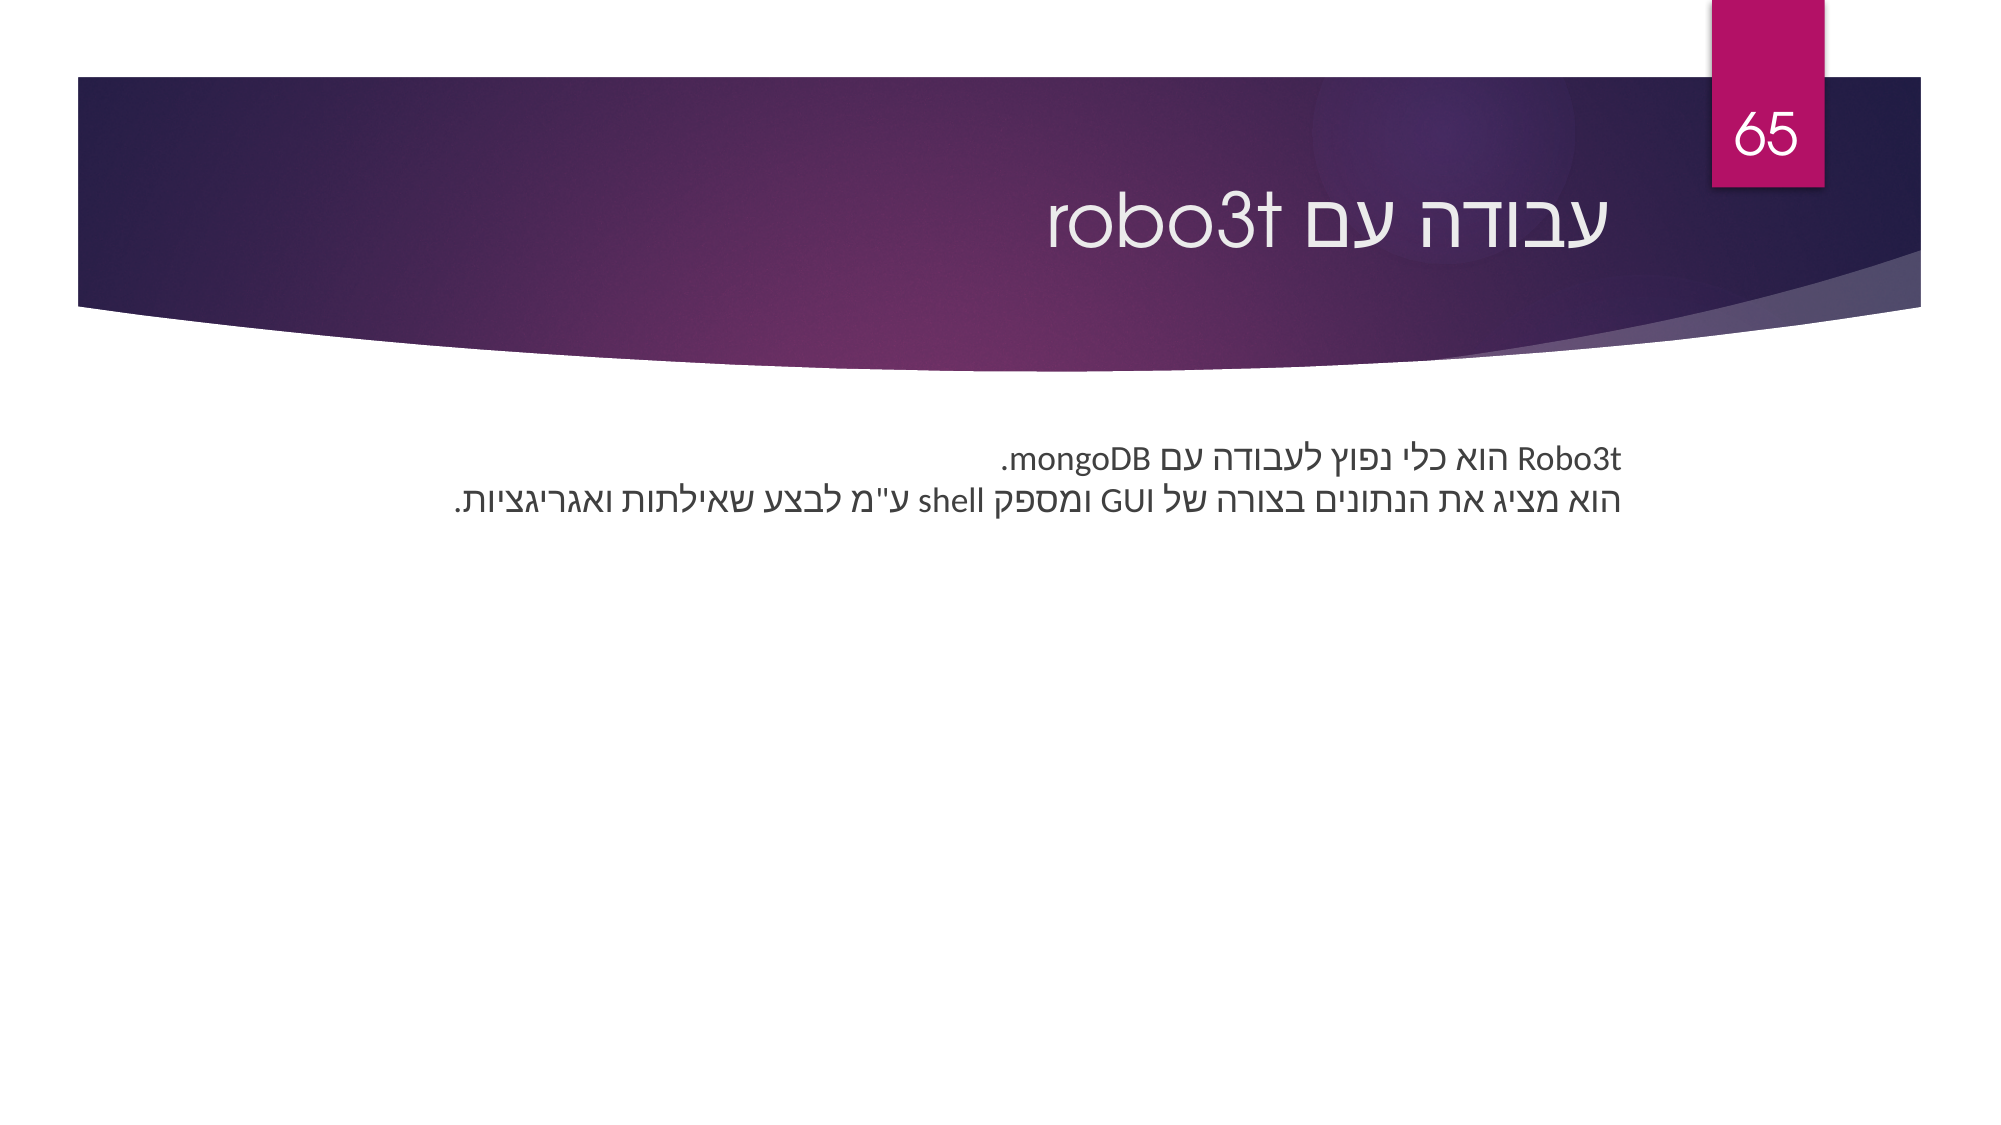

65
# עבודה עם robo3t
Robo3t הוא כלי נפוץ לעבודה עם mongoDB.
הוא מציג את הנתונים בצורה של GUI ומספק shell ע"מ לבצע שאילתות ואגריגציות.